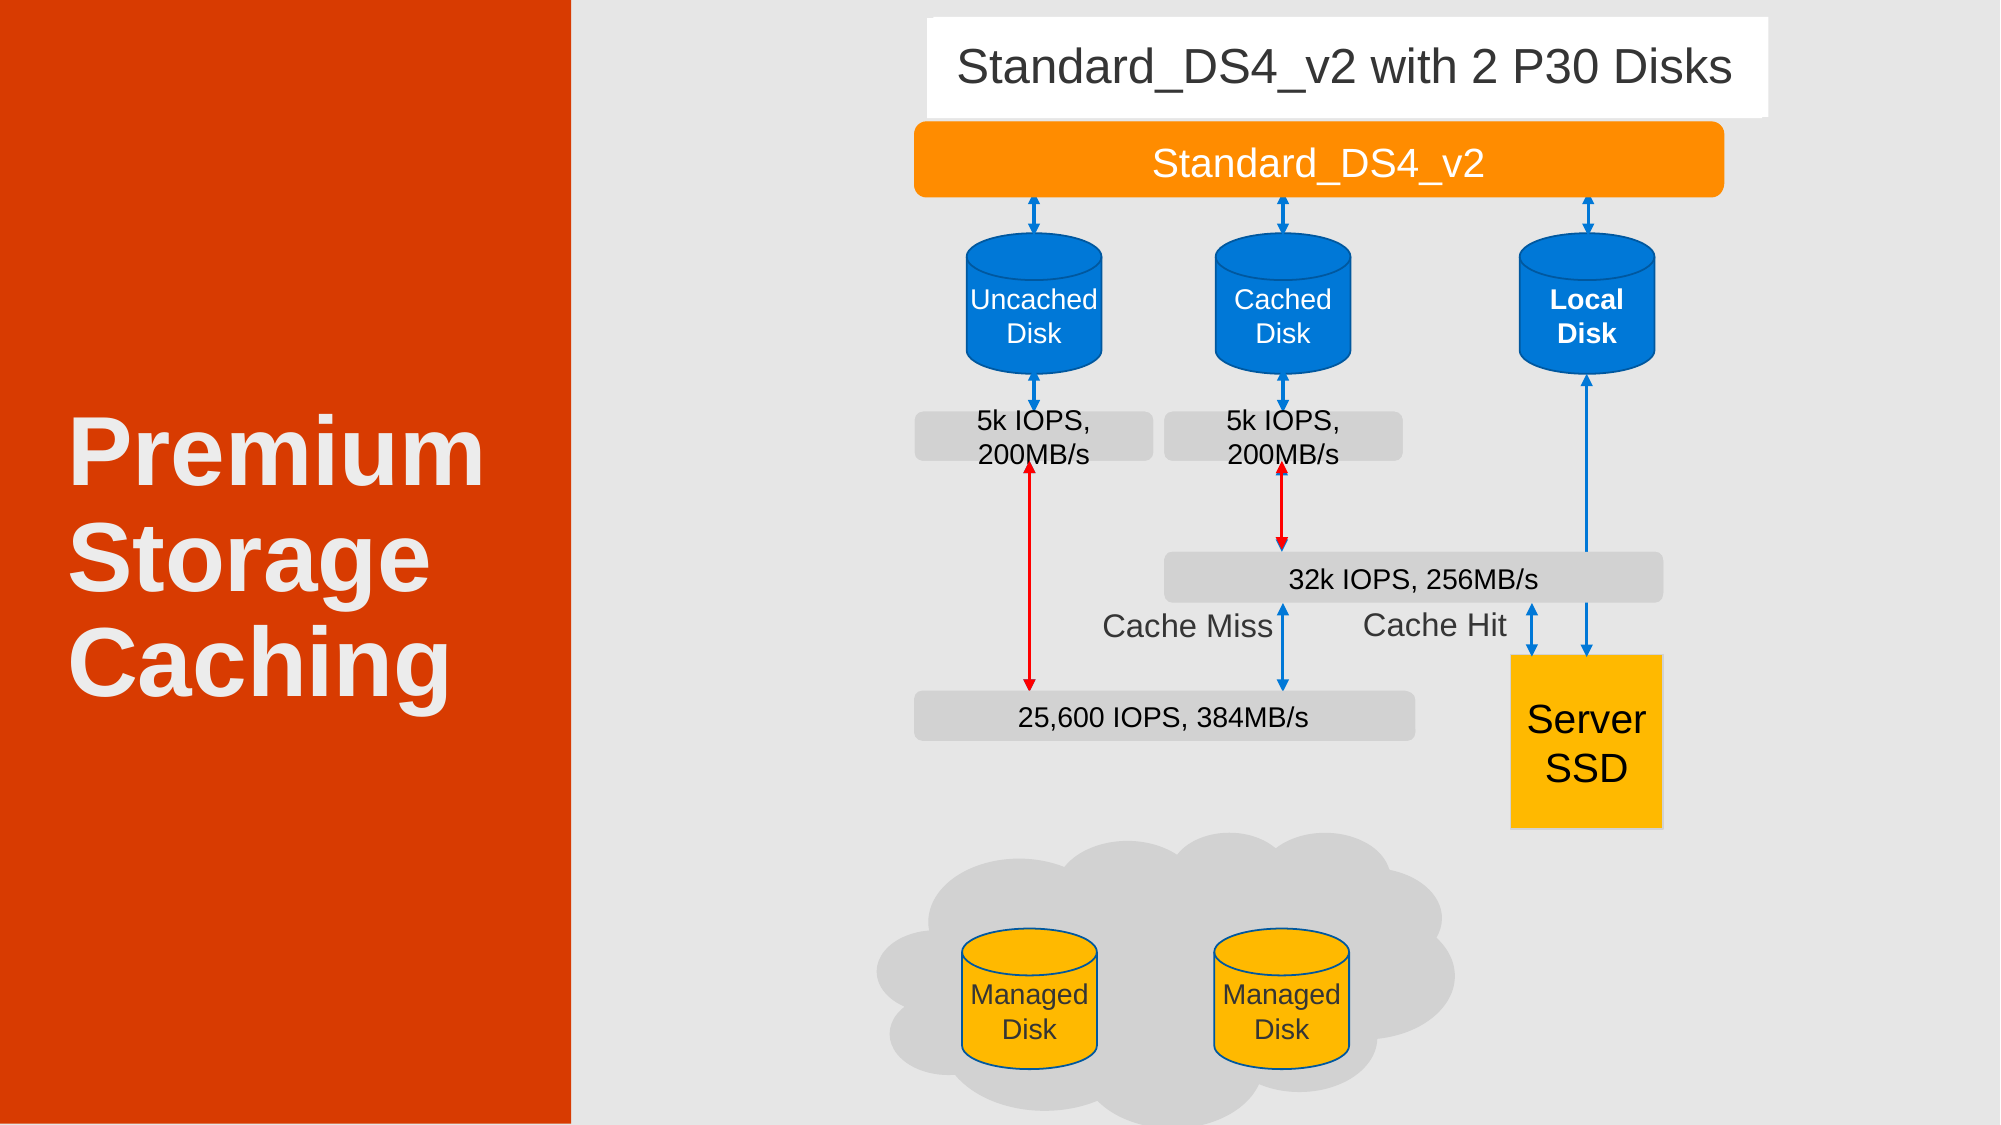

Standard_DS1_v2 with 2 P30 Disks
Standard_DS2_v2 with 2 P30 Disks
Standard_DS4_v2 with 2 P30 Disks

Premium Storage Caching
Standard_DS1_v2
Virtual Machine
Uncached
Disk
Cached
Disk
Local
Disk
Disk Provisioning
Disk Provisioning
SSD Provisioning
Cache Hit
Cache Miss
Server
SSD
VM/Network Provisioning

Standard_DS2_v2
Standard_DS4_v2
5k IOPS, 200MB/s
5k IOPS, 200MB/s
4k IOPS, 32MB/s
3,200 IOPS, 48MB/s
8k IOPS, 64MB/s
32k IOPS, 256MB/s
6,400 IOPS, 96MB/s
25,600 IOPS, 384MB/s
Managed Disk
Managed Disk